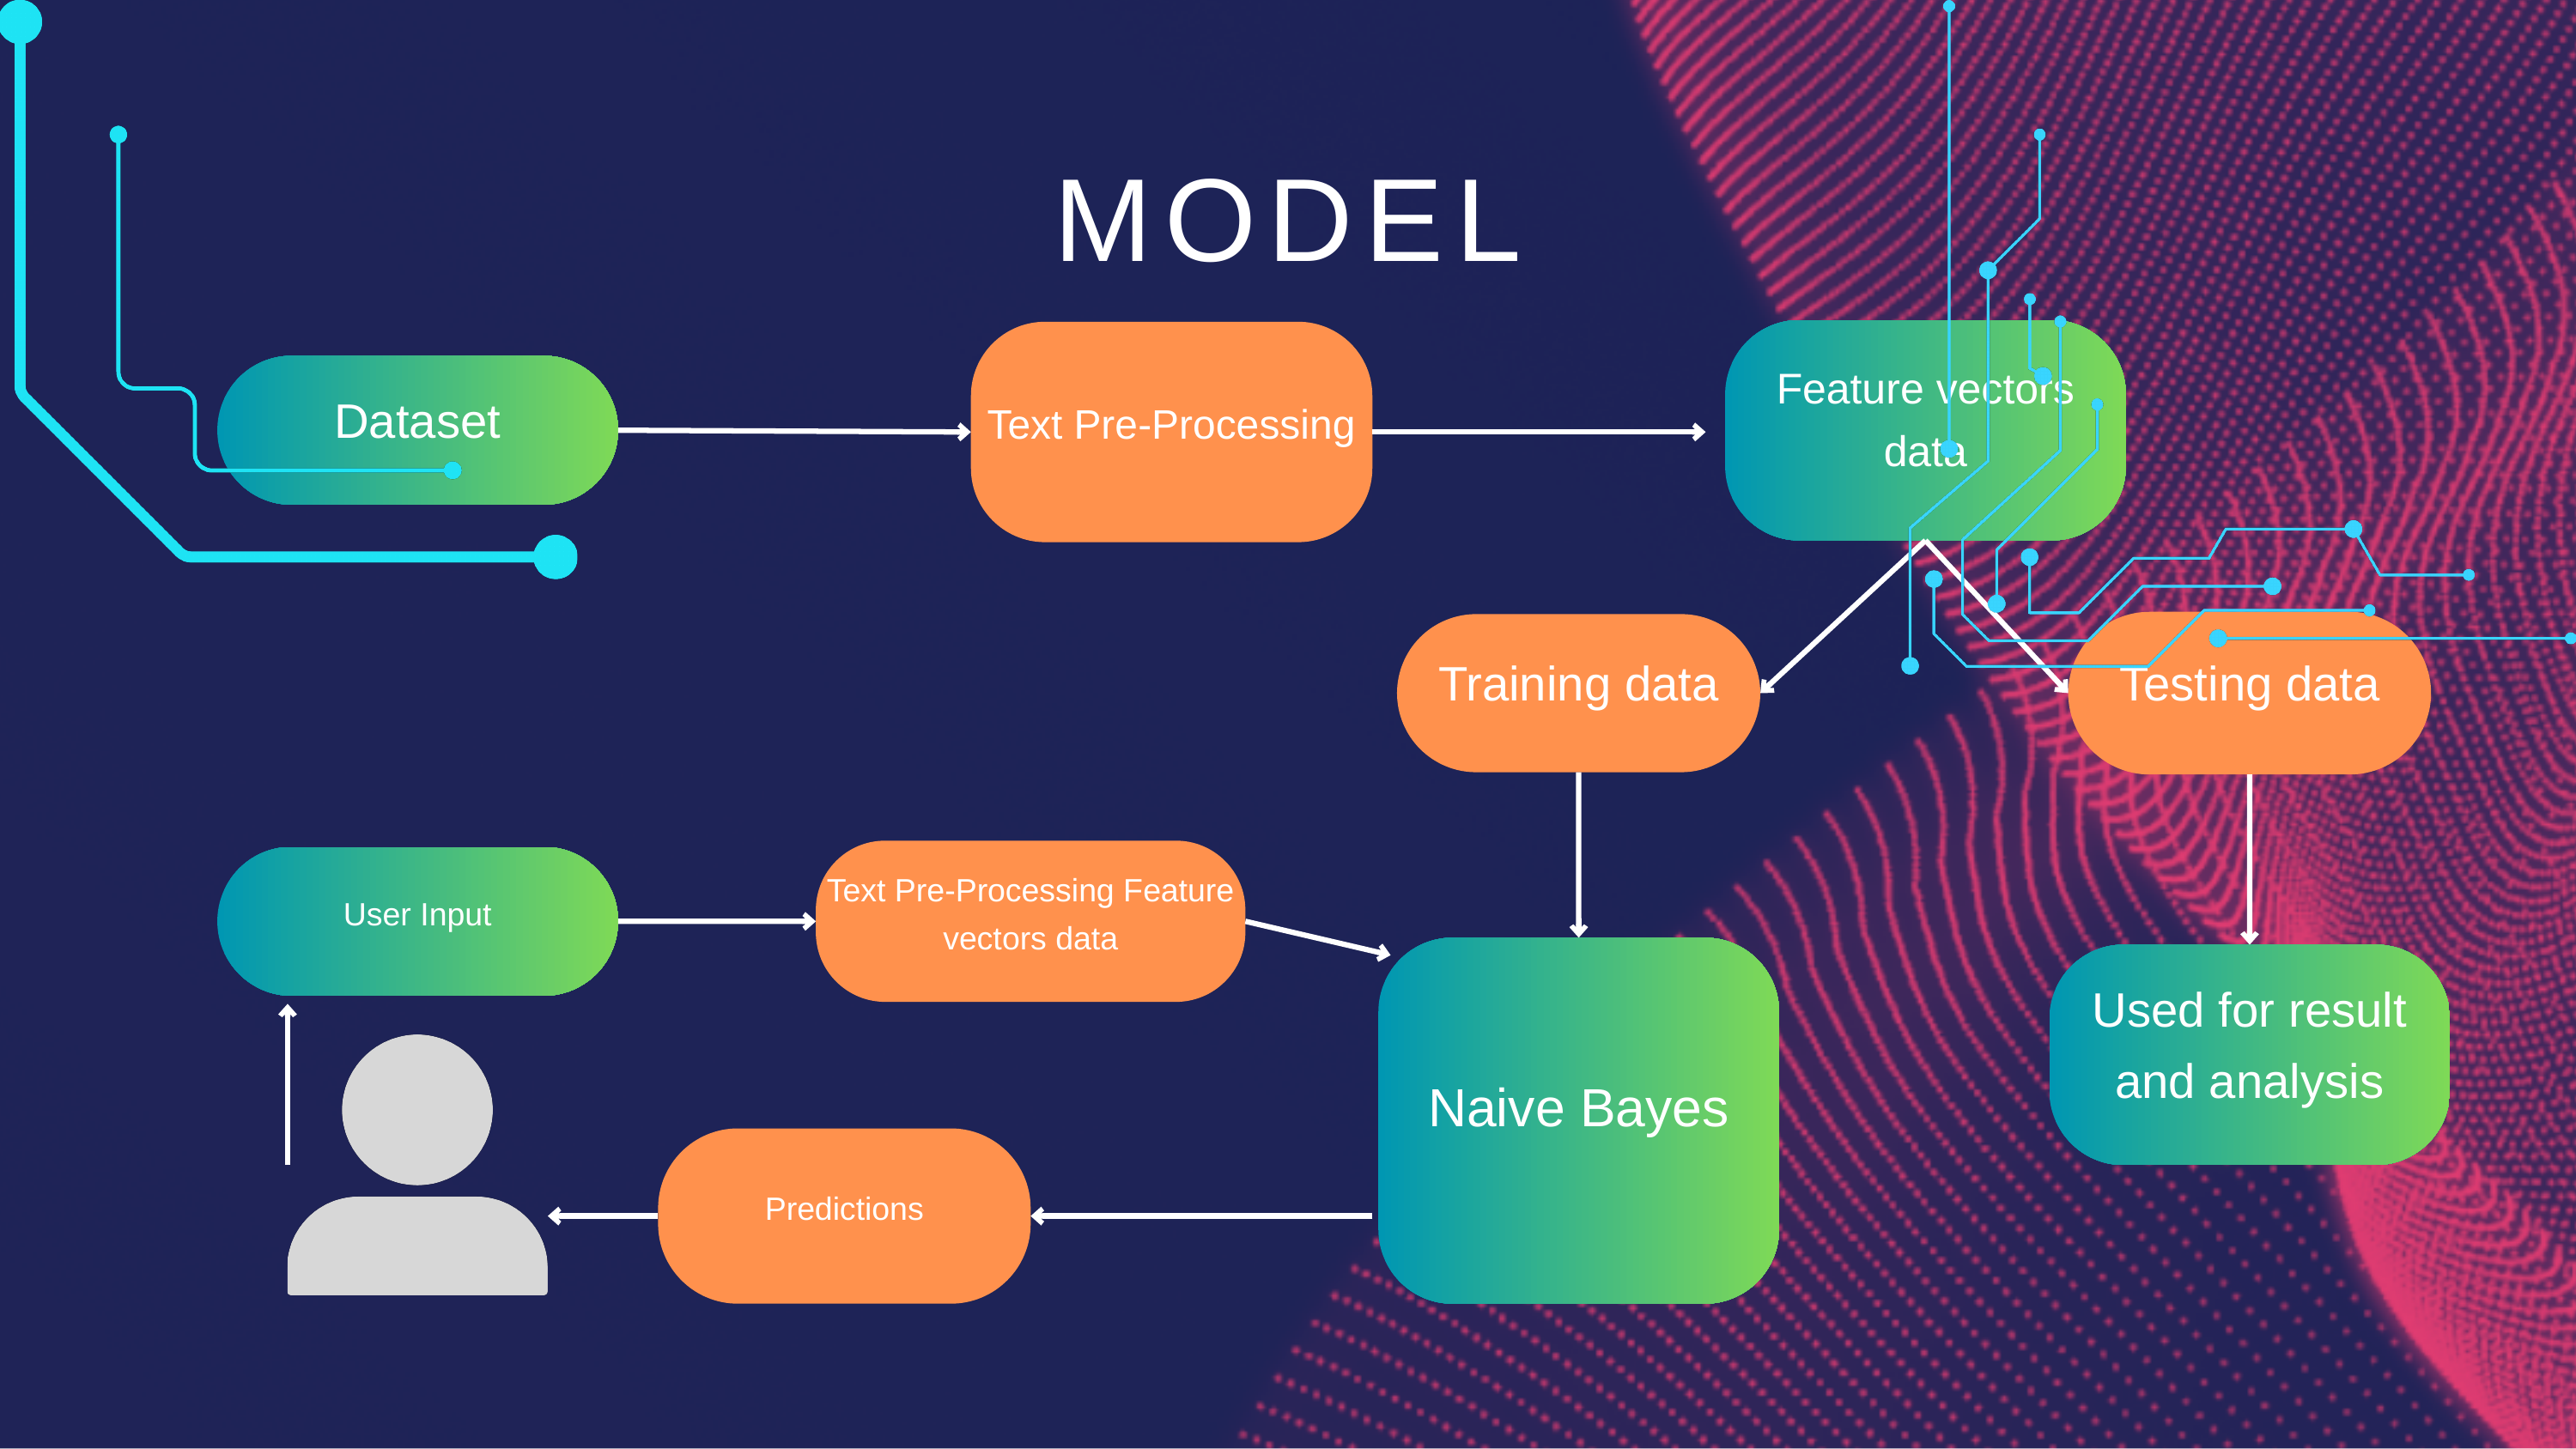

MODEL

Feature vectors data

Text Pre-Processing

Dataset

Testing data

Training data

Text Pre-Processing Feature vectors data

User Input

Naive Bayes

Used for result and analysis

Predictions